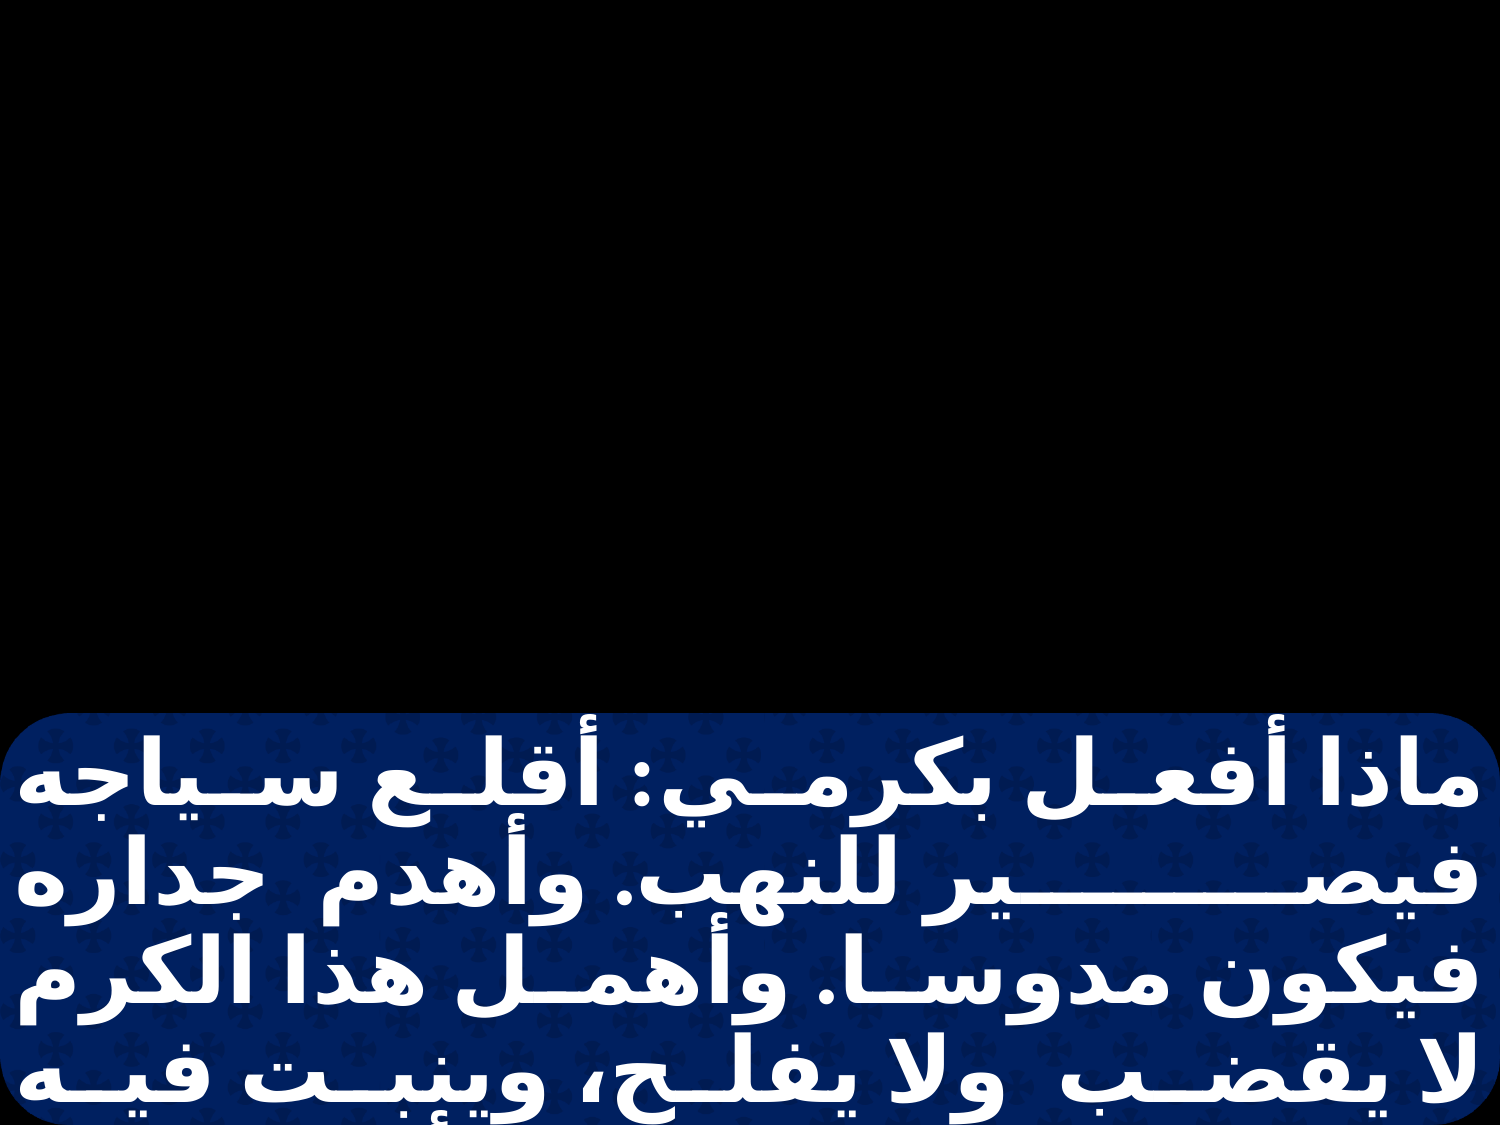

ماذا أفعل بكرمي: أقلع سياجه فيصير للنهب. وأهدم  جداره فيكون مدوسا. وأهمل هذا الكرم لا يقضب  ولا يفلح، وينبت فيه الشوك مثل القفر. وأوصي  السحاب أن لا يمطر عليه مطرا؛ لأن كرم رب